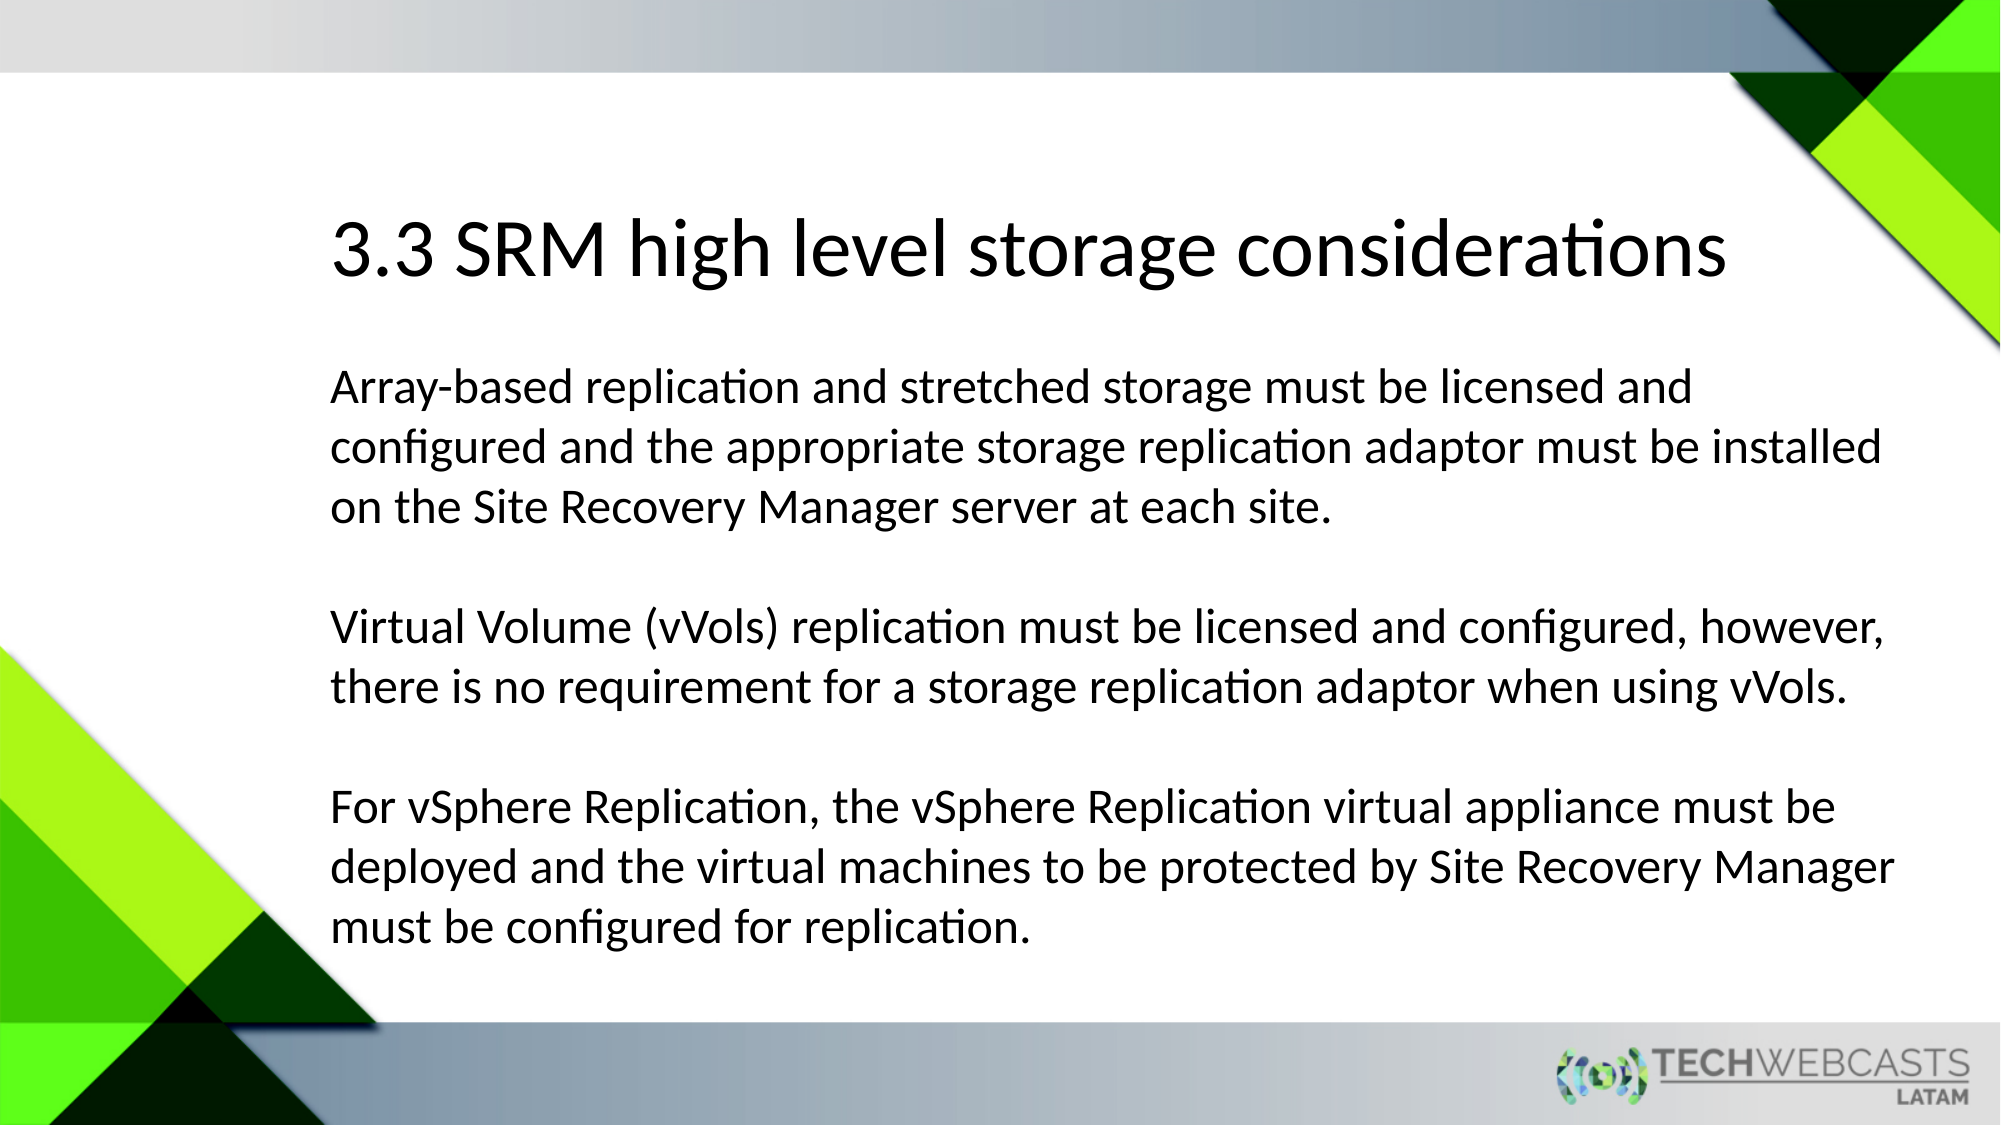

3.3 SRM high level storage considerations

Array-based replication and stretched storage must be licensed and configured and the appropriate storage replication adaptor must be installed on the Site Recovery Manager server at each site.

Virtual Volume (vVols) replication must be licensed and configured, however, there is no requirement for a storage replication adaptor when using vVols.

For vSphere Replication, the vSphere Replication virtual appliance must be deployed and the virtual machines to be protected by Site Recovery Manager must be configured for replication.